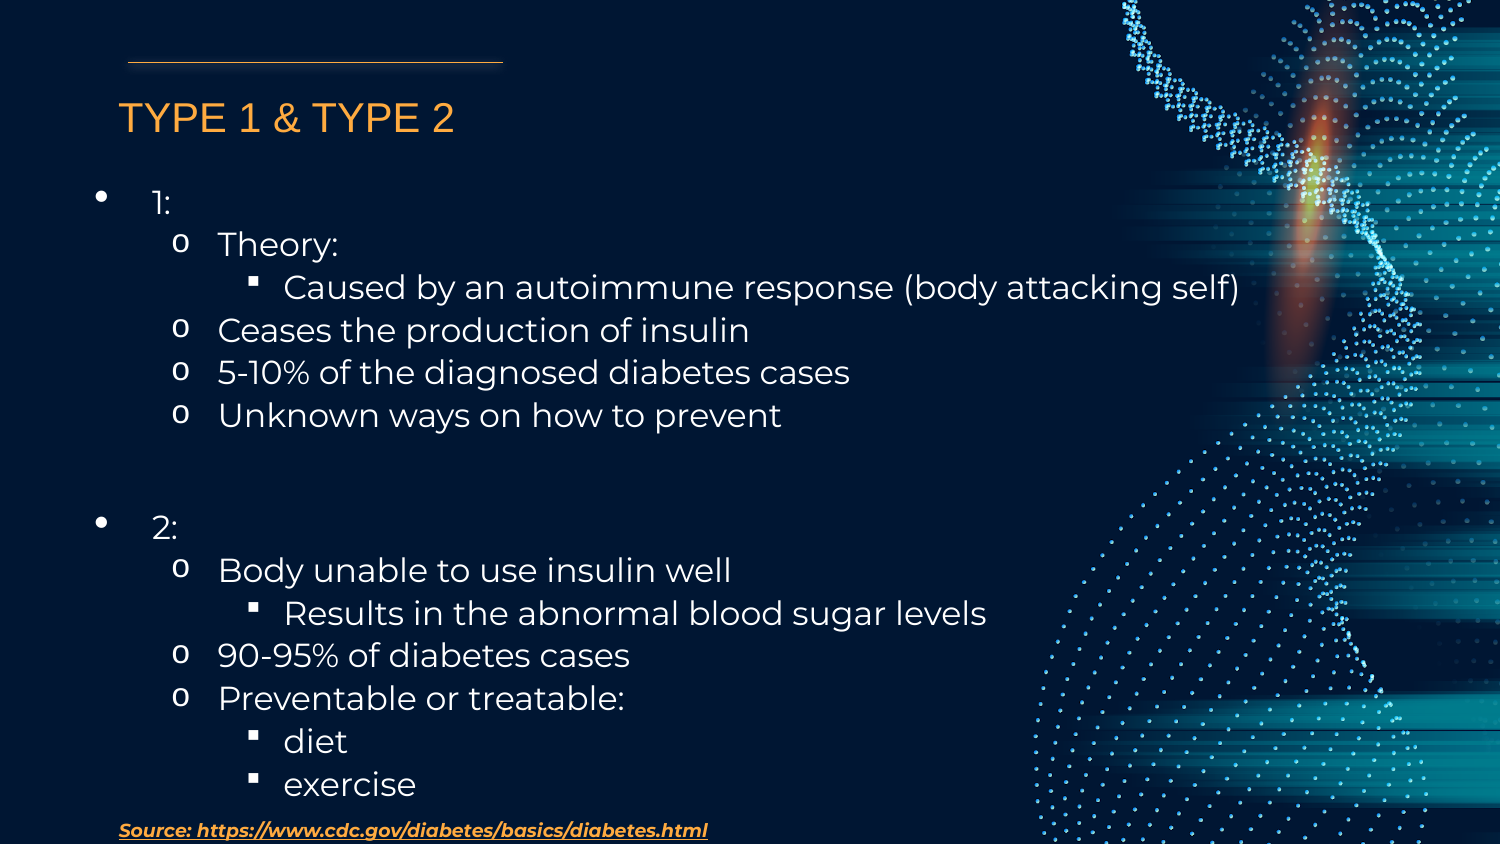

# TYPE 1 & TYPE 2
1:
Theory:
Caused by an autoimmune response (body attacking self)
Ceases the production of insulin
5-10% of the diagnosed diabetes cases
Unknown ways on how to prevent

2:
Body unable to use insulin well
Results in the abnormal blood sugar levels
90-95% of diabetes cases
Preventable or treatable:
diet
exercise
Source: https://www.cdc.gov/diabetes/basics/diabetes.html